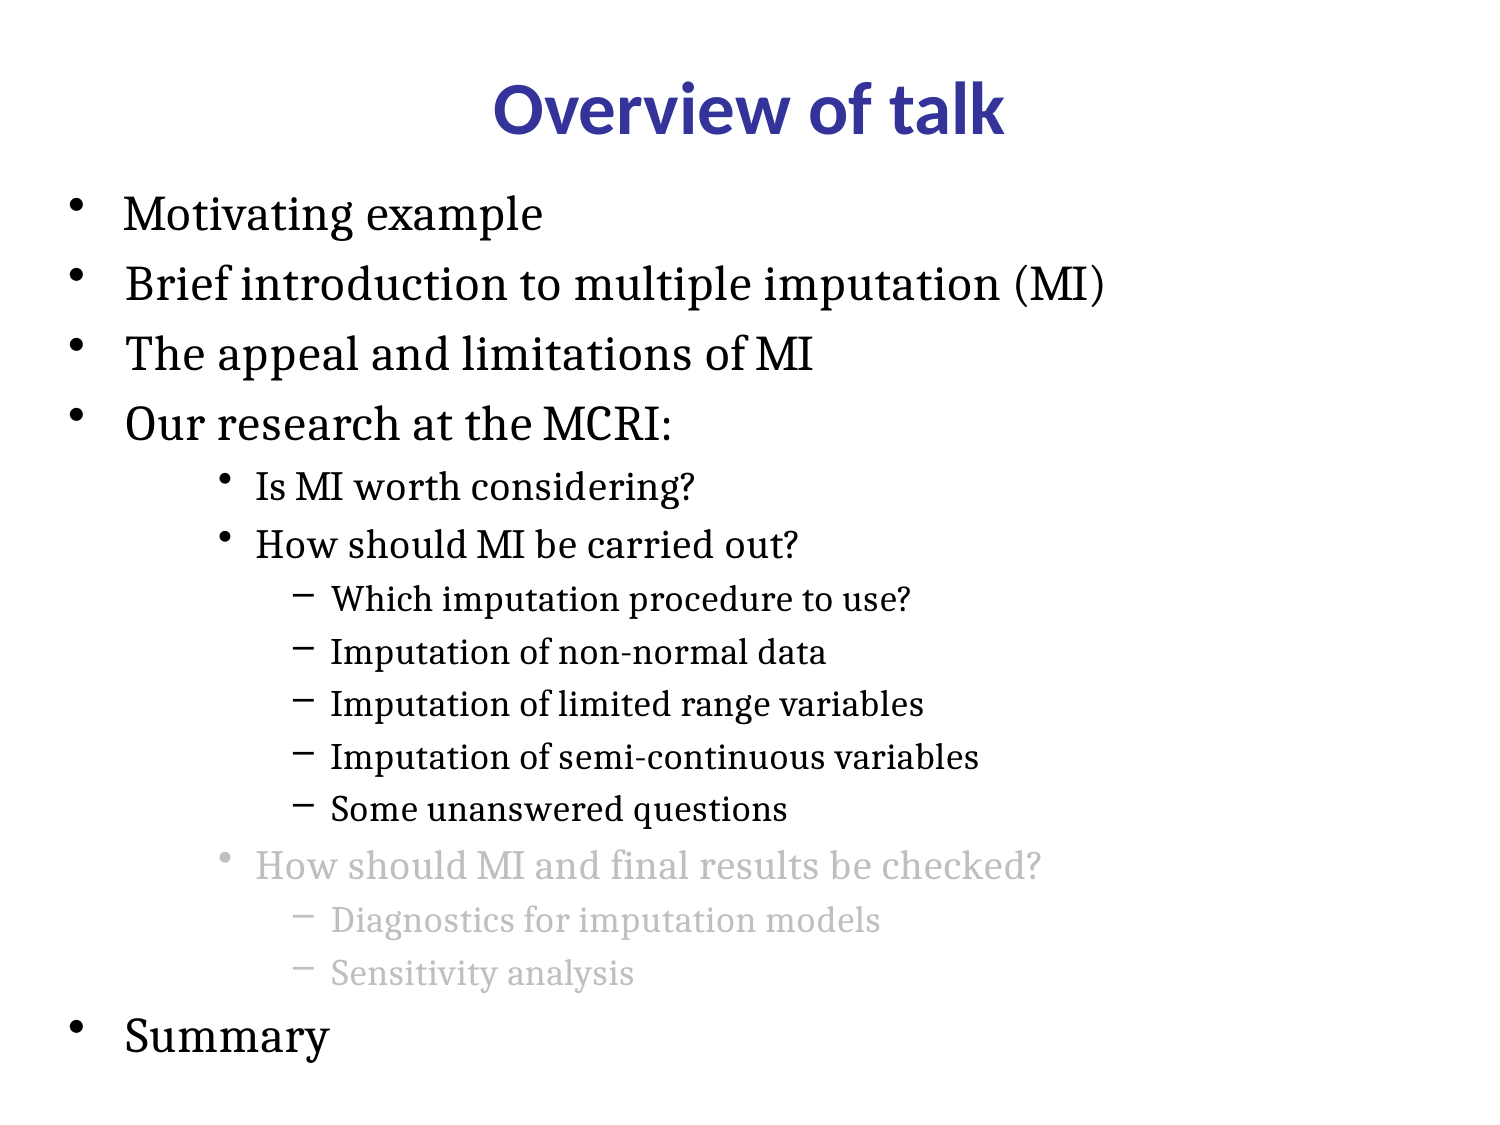

# Overview of talk
Motivating example
Brief introduction to multiple imputation (MI)
The appeal and limitations of MI
Our research at the MCRI:
Is MI worth considering?
How should MI be carried out?
Which imputation procedure to use?
Imputation of non-normal data
Imputation of limited range variables
Imputation of semi-continuous variables
Some unanswered questions
How should MI and final results be checked?
Diagnostics for imputation models
Sensitivity analysis
Summary